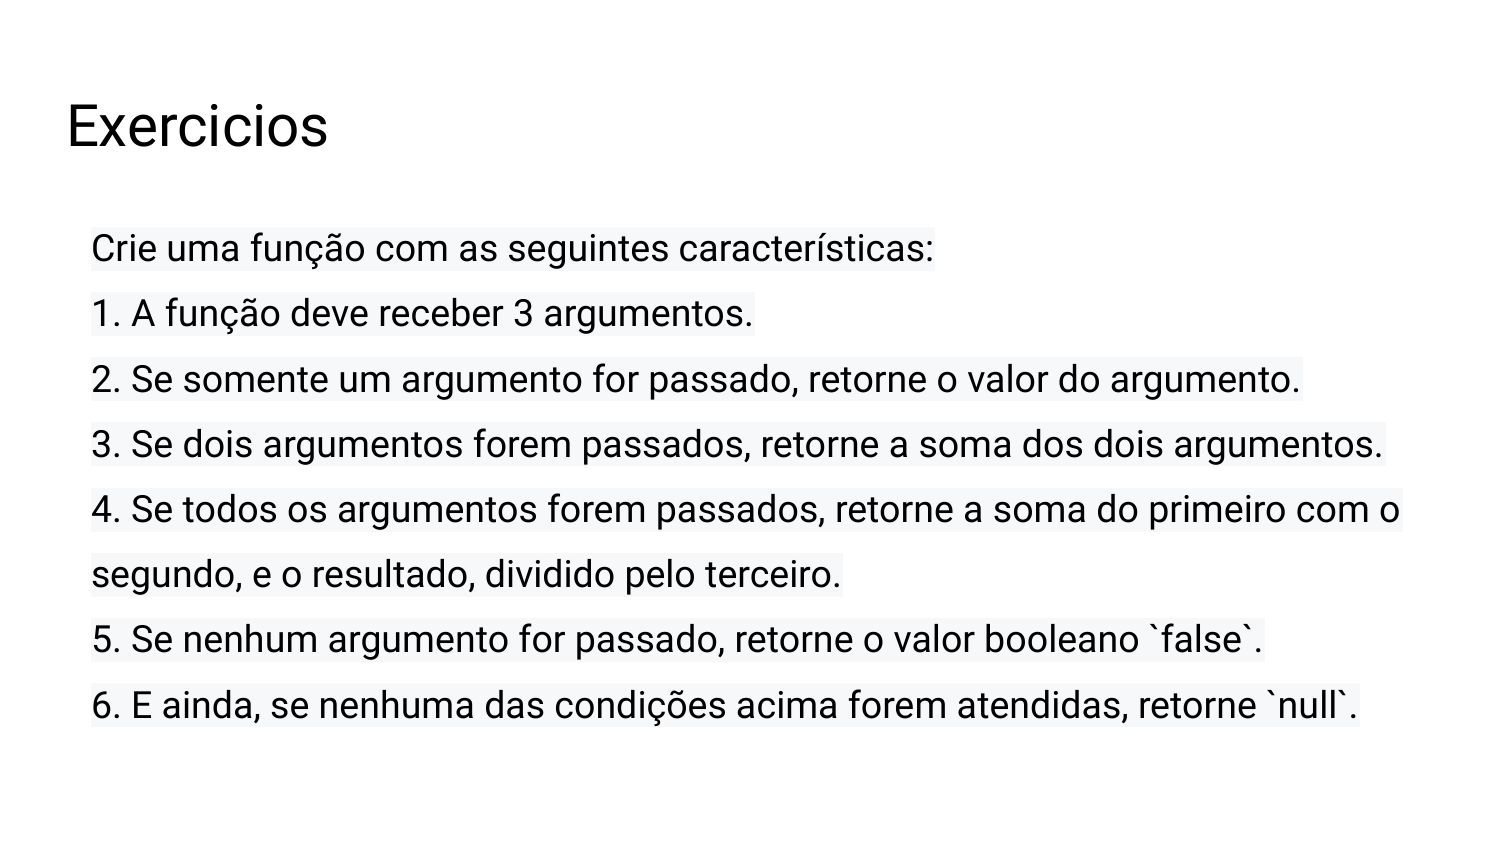

# Exercicios
Crie uma função com as seguintes características:
1. A função deve receber 3 argumentos.
2. Se somente um argumento for passado, retorne o valor do argumento.
3. Se dois argumentos forem passados, retorne a soma dos dois argumentos.
4. Se todos os argumentos forem passados, retorne a soma do primeiro com o segundo, e o resultado, dividido pelo terceiro.
5. Se nenhum argumento for passado, retorne o valor booleano `false`.
6. E ainda, se nenhuma das condições acima forem atendidas, retorne `null`.